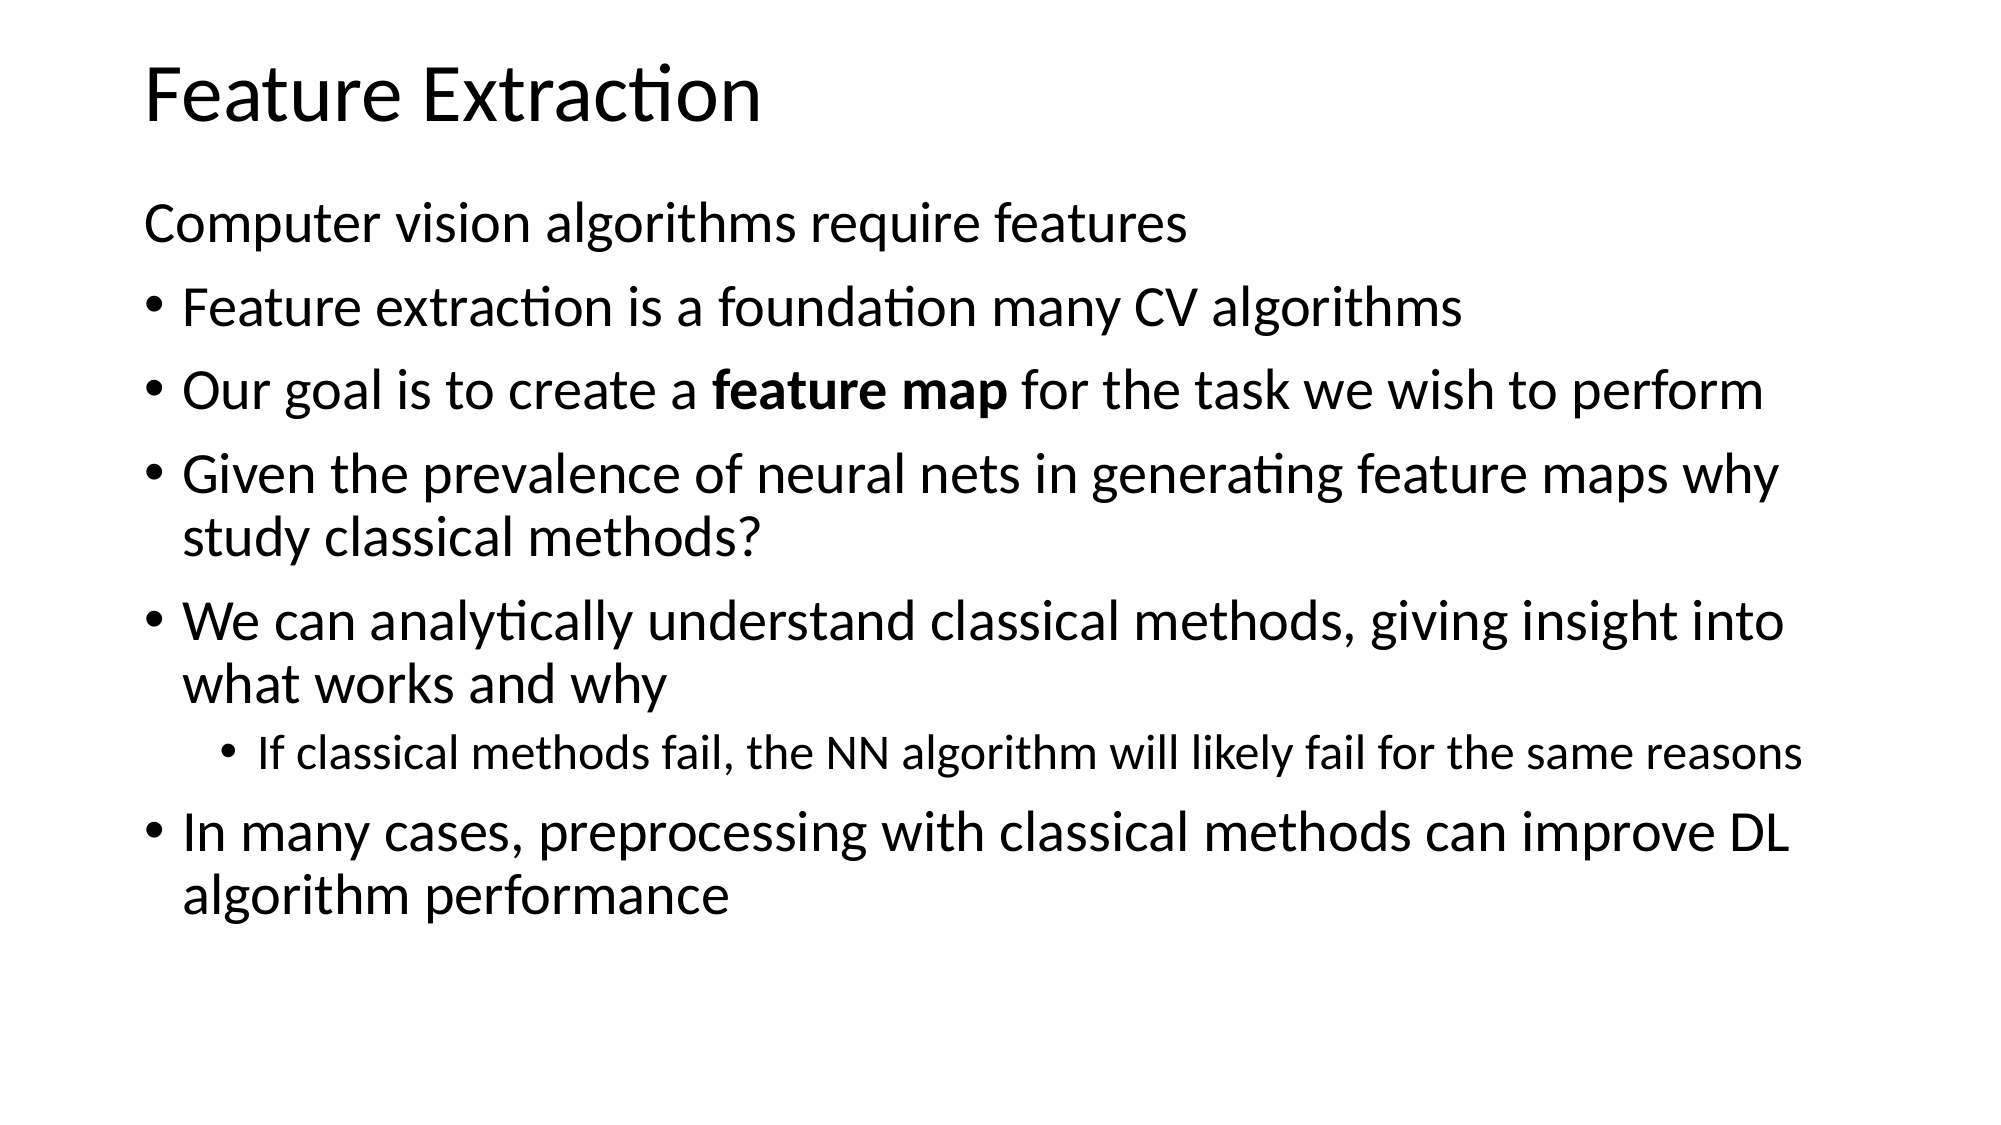

# Feature Extraction
Computer vision algorithms require features
Feature extraction is a foundation many CV algorithms
Our goal is to create a feature map for the task we wish to perform
Given the prevalence of neural nets in generating feature maps why study classical methods?
We can analytically understand classical methods, giving insight into what works and why
If classical methods fail, the NN algorithm will likely fail for the same reasons
In many cases, preprocessing with classical methods can improve DL algorithm performance